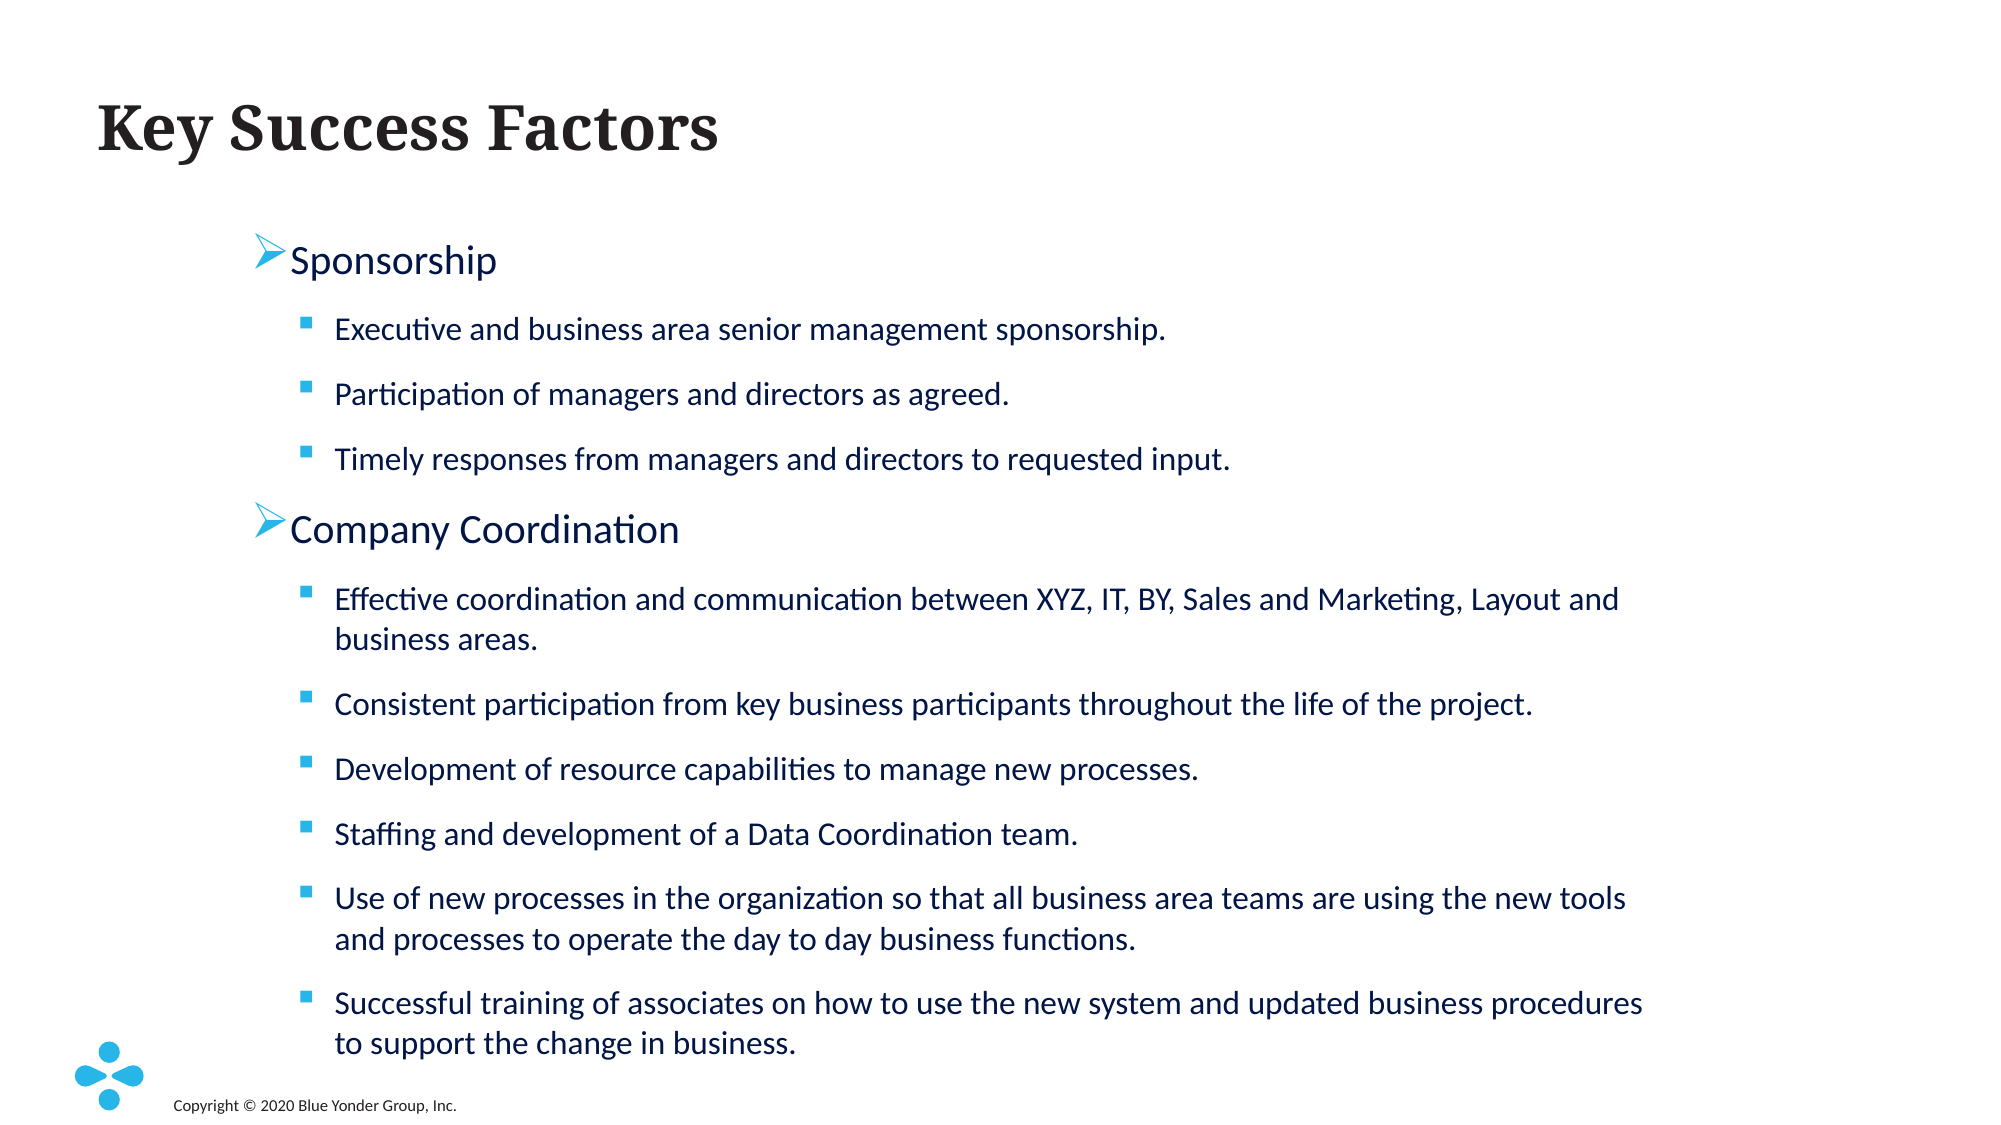

# Key Success Factors
Sponsorship
Executive and business area senior management sponsorship.
Participation of managers and directors as agreed.
Timely responses from managers and directors to requested input.
Company Coordination
Effective coordination and communication between XYZ, IT, BY, Sales and Marketing, Layout and business areas.
Consistent participation from key business participants throughout the life of the project.
Development of resource capabilities to manage new processes.
Staffing and development of a Data Coordination team.
Use of new processes in the organization so that all business area teams are using the new tools and processes to operate the day to day business functions.
Successful training of associates on how to use the new system and updated business procedures to support the change in business.